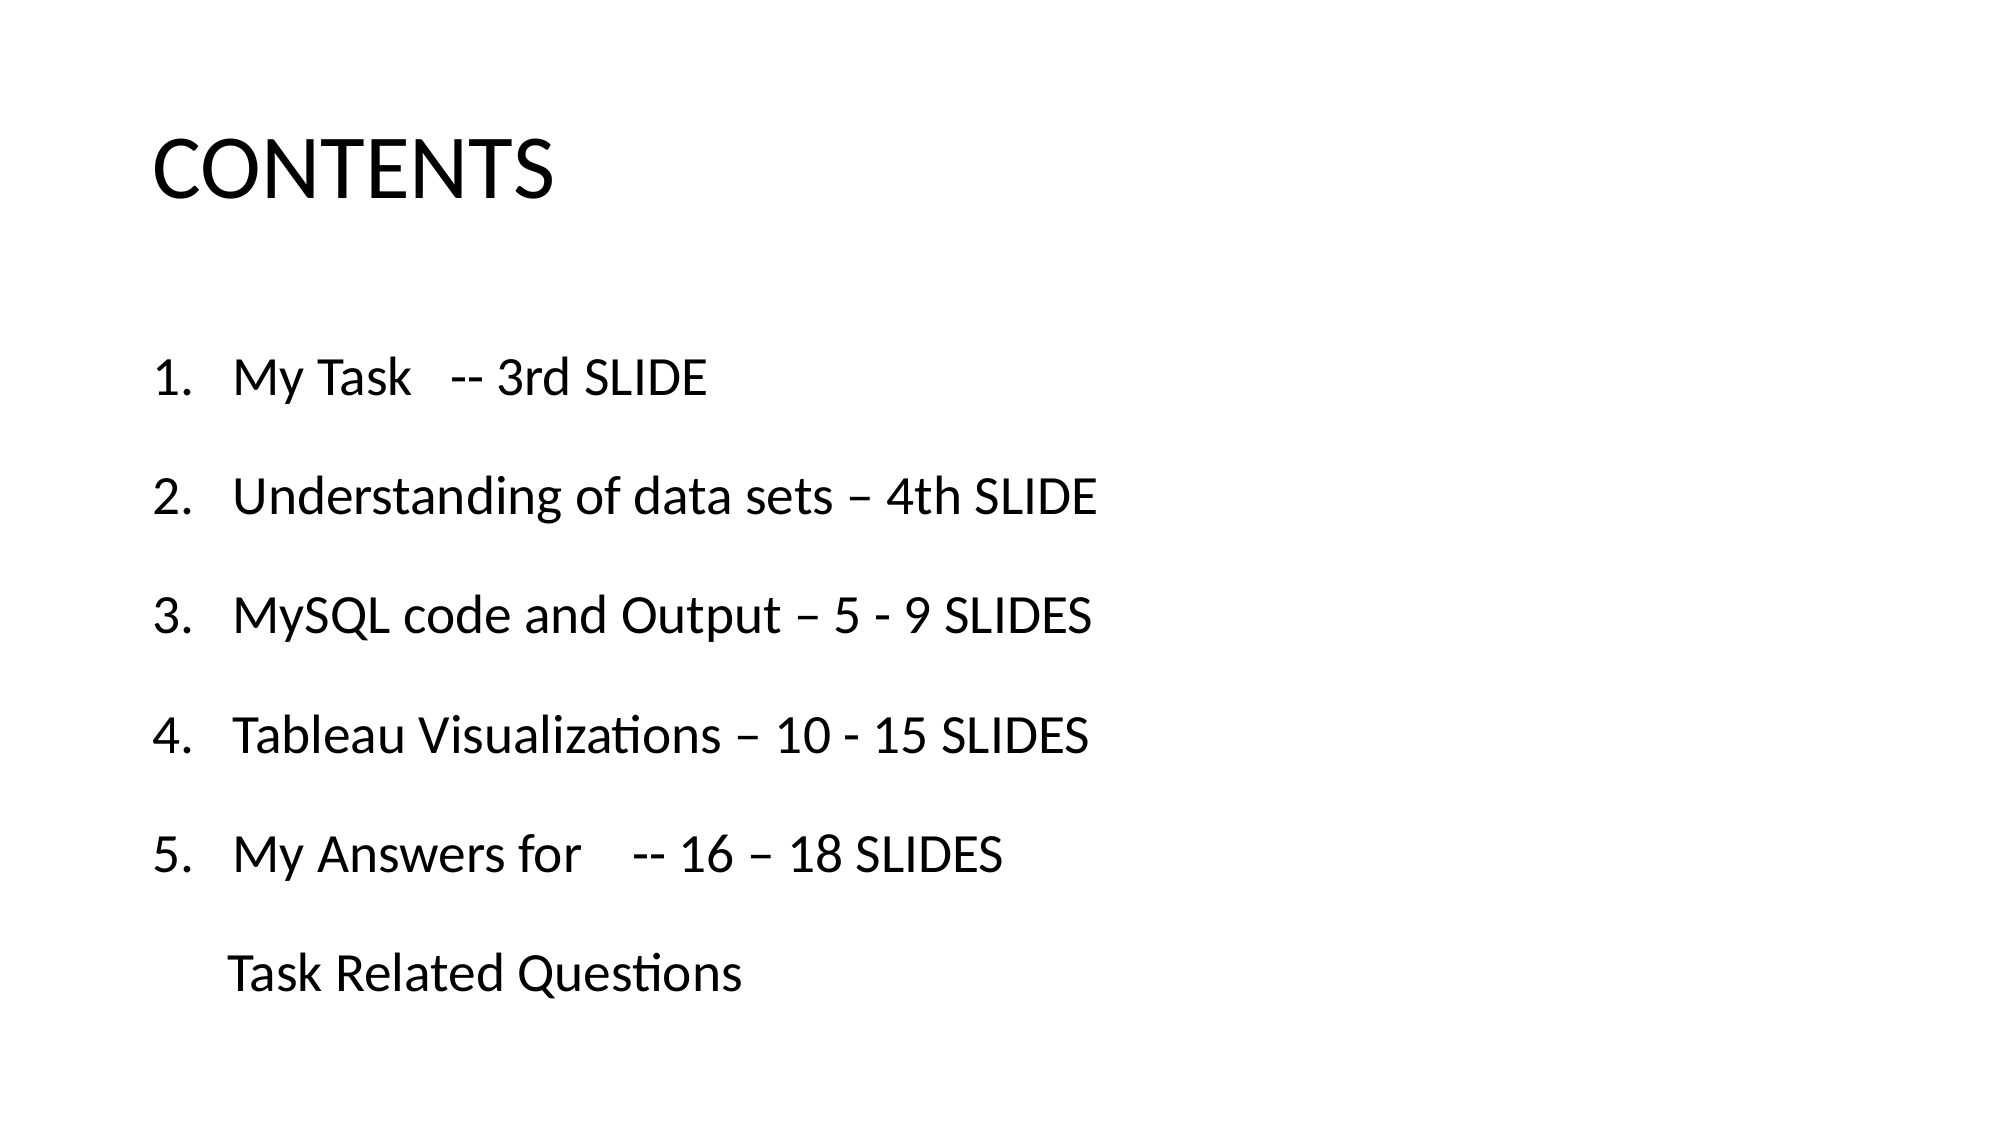

# CONTENTS
My Task   -- 3rd SLIDE
Understanding of data sets – 4th SLIDE
MySQL code and Output – 5 - 9 SLIDES
Tableau Visualizations – 10 - 15 SLIDES
My Answers for    -- 16 – 18 SLIDES
      Task Related Questions